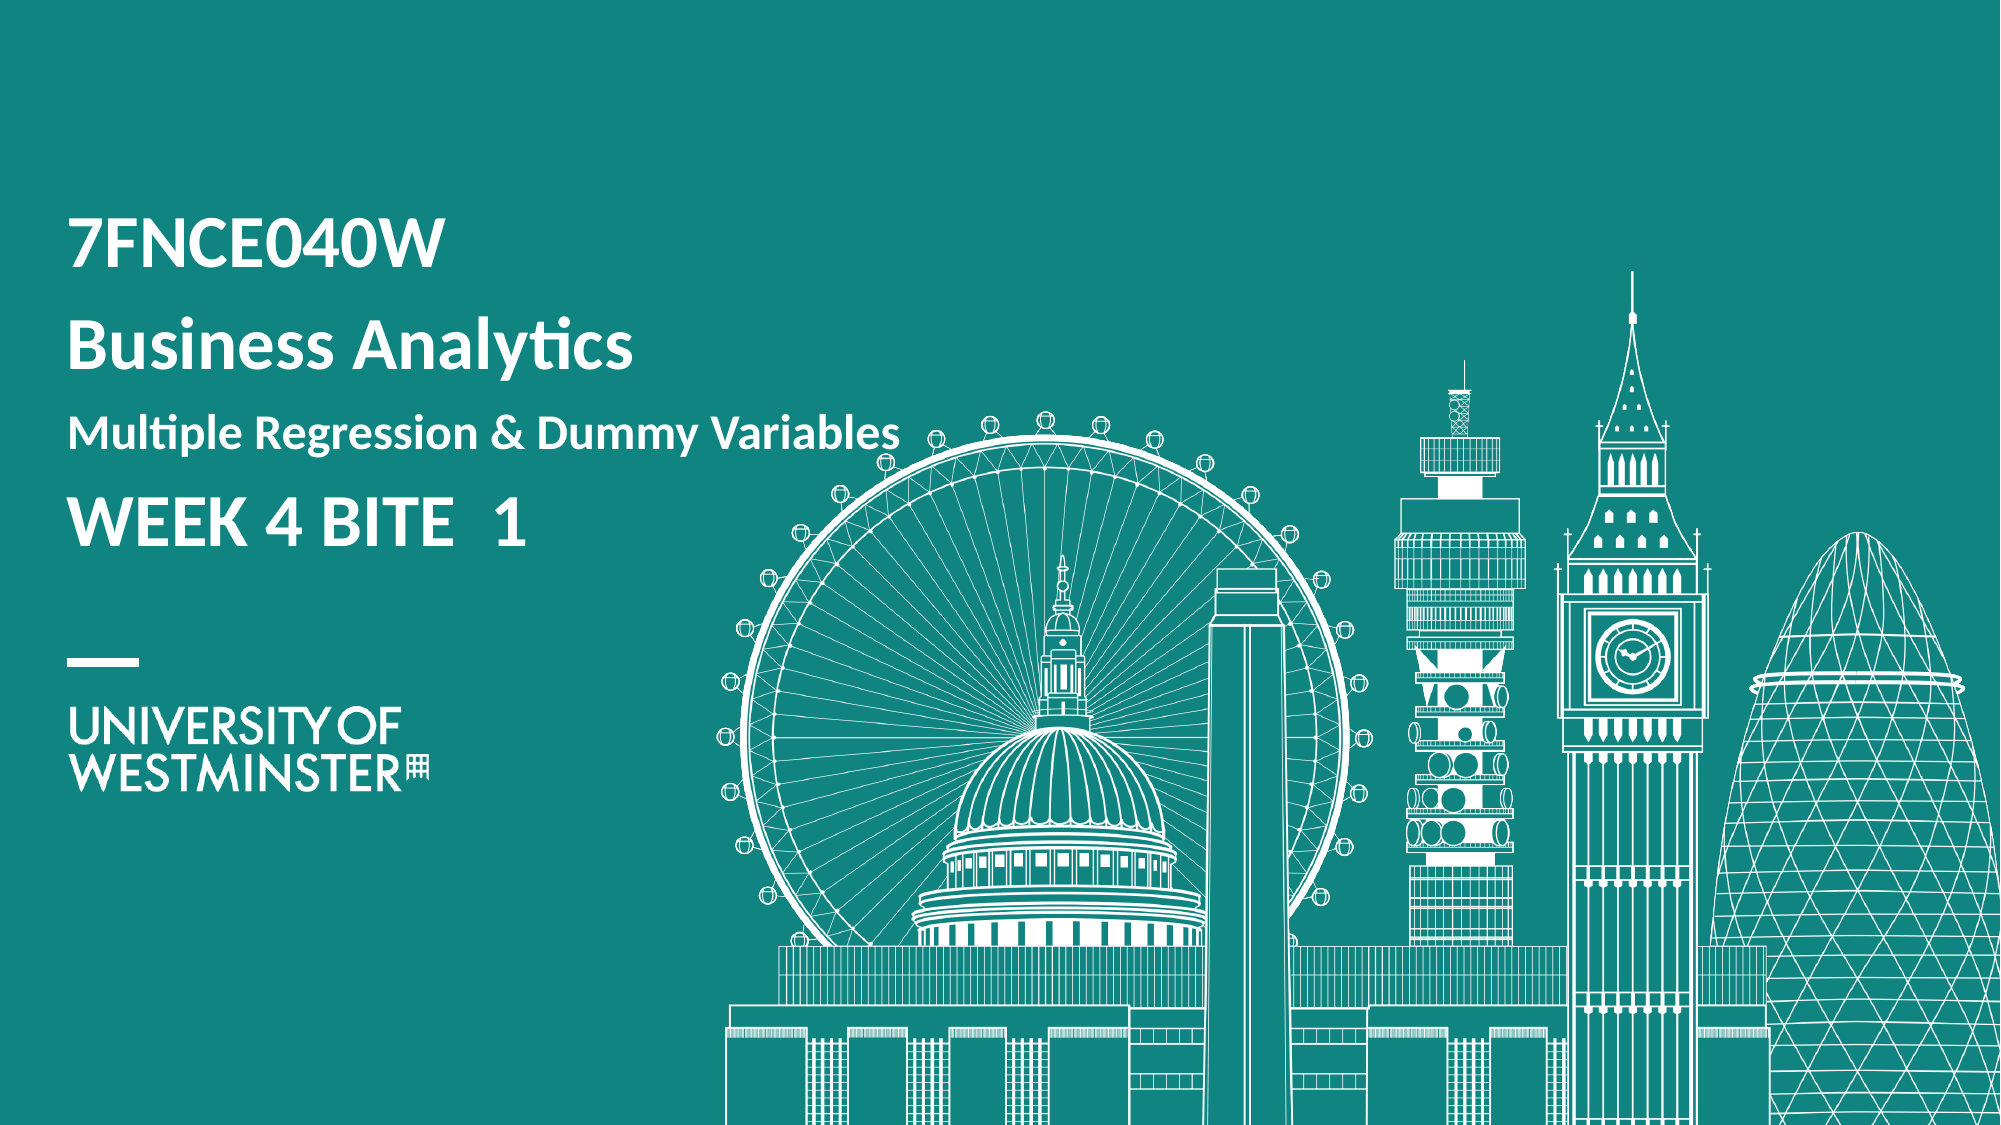

7FNCE040W
Business Analytics
Multiple Regression & Dummy Variables
WEEK 4 BITE  1